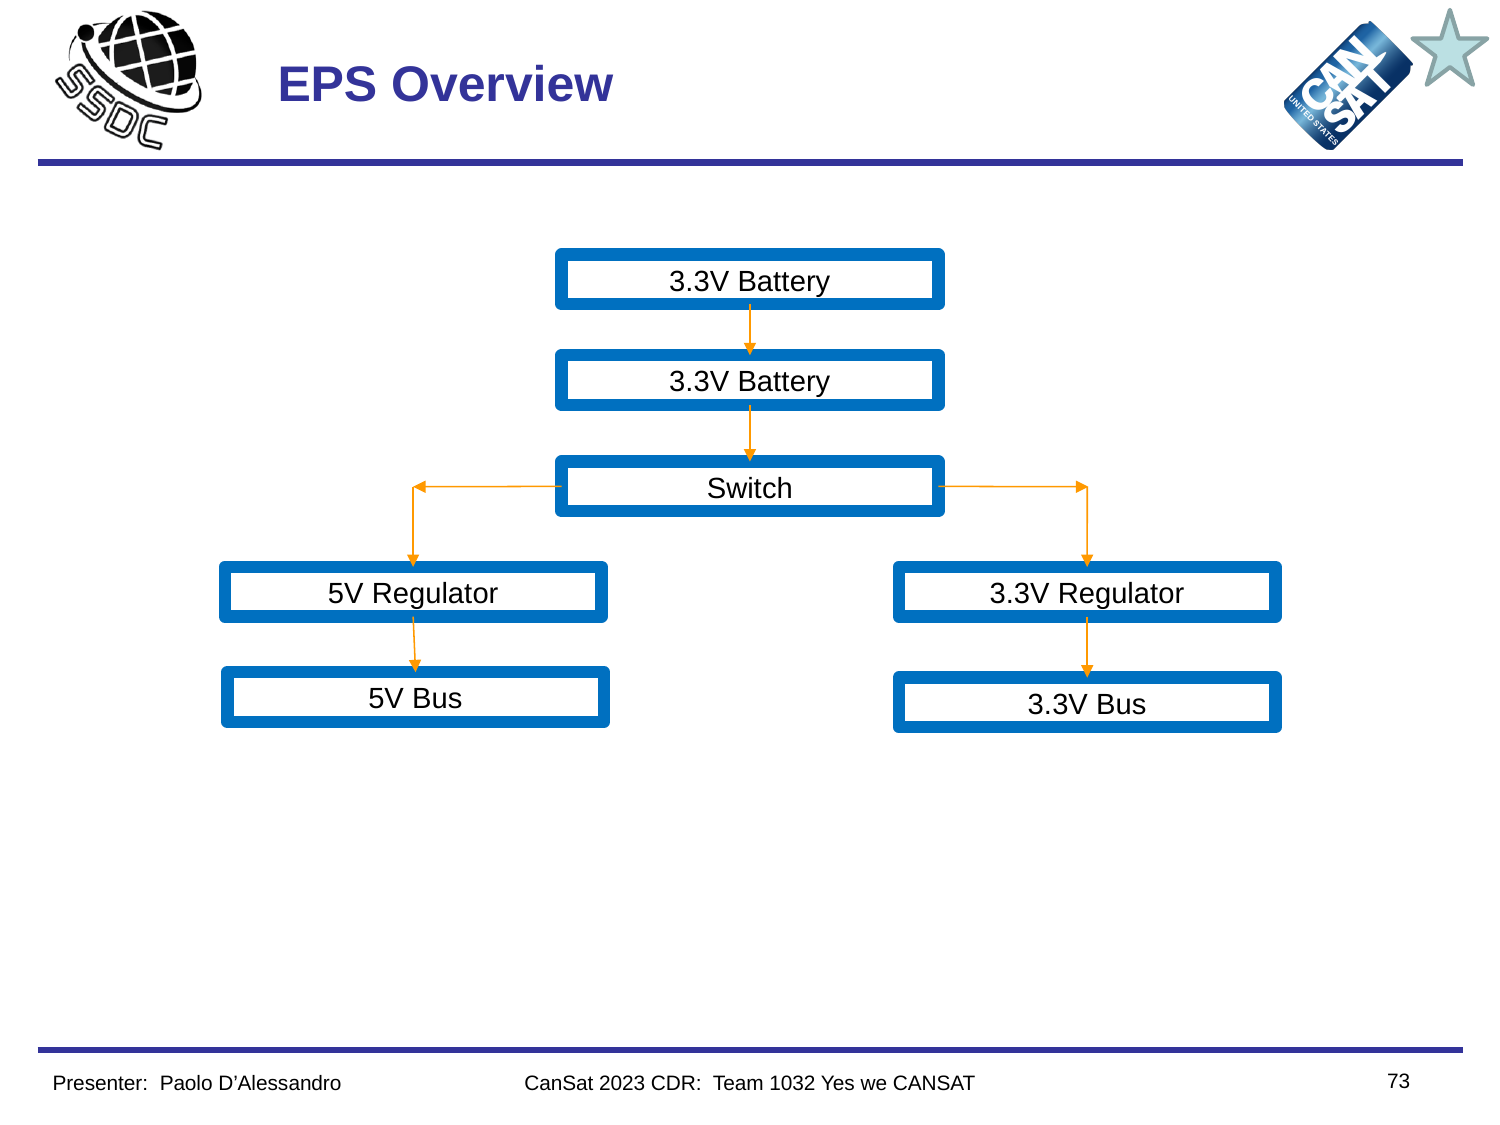

# EPS Overview
3.3V Battery
3.3V Battery
Switch
5V Regulator
3.3V Regulator
5V Bus
3.3V Bus
73
Presenter:  Paolo D’Alessandro

CanSat 2023 CDR:  Team 1032 Yes we CANSAT